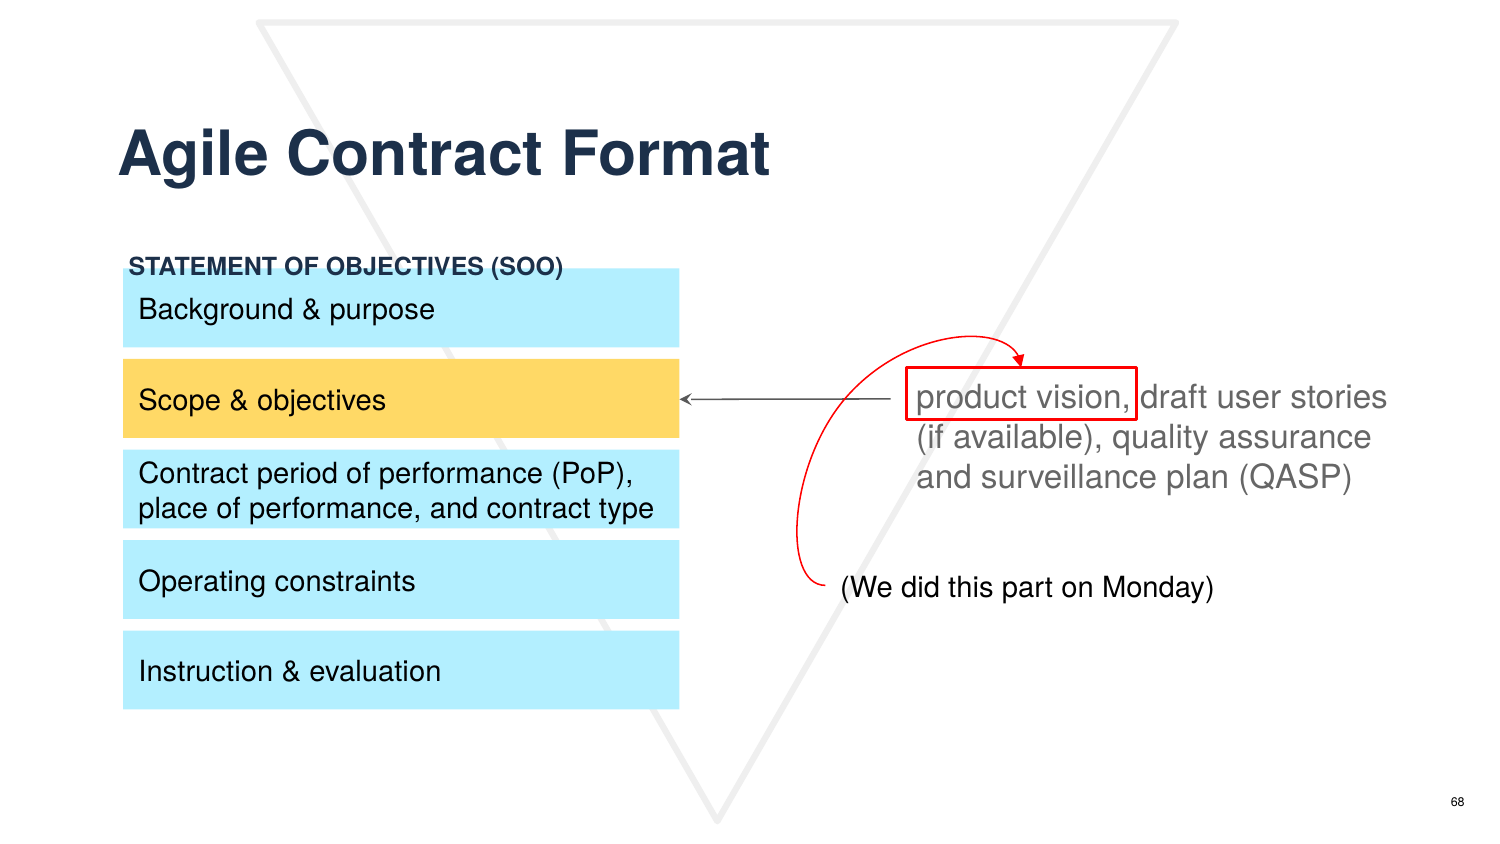

Agile Contract Format
STATEMENT OF OBJECTIVES (SOO)
Background & purpose
Scope & objectives
product vision, draft user stories (if available), quality assurance and surveillance plan (QASP)

Contract period of performance (PoP), place of performance, and contract type
Operating constraints
(We did this part on Monday)
Instruction & evaluation
68